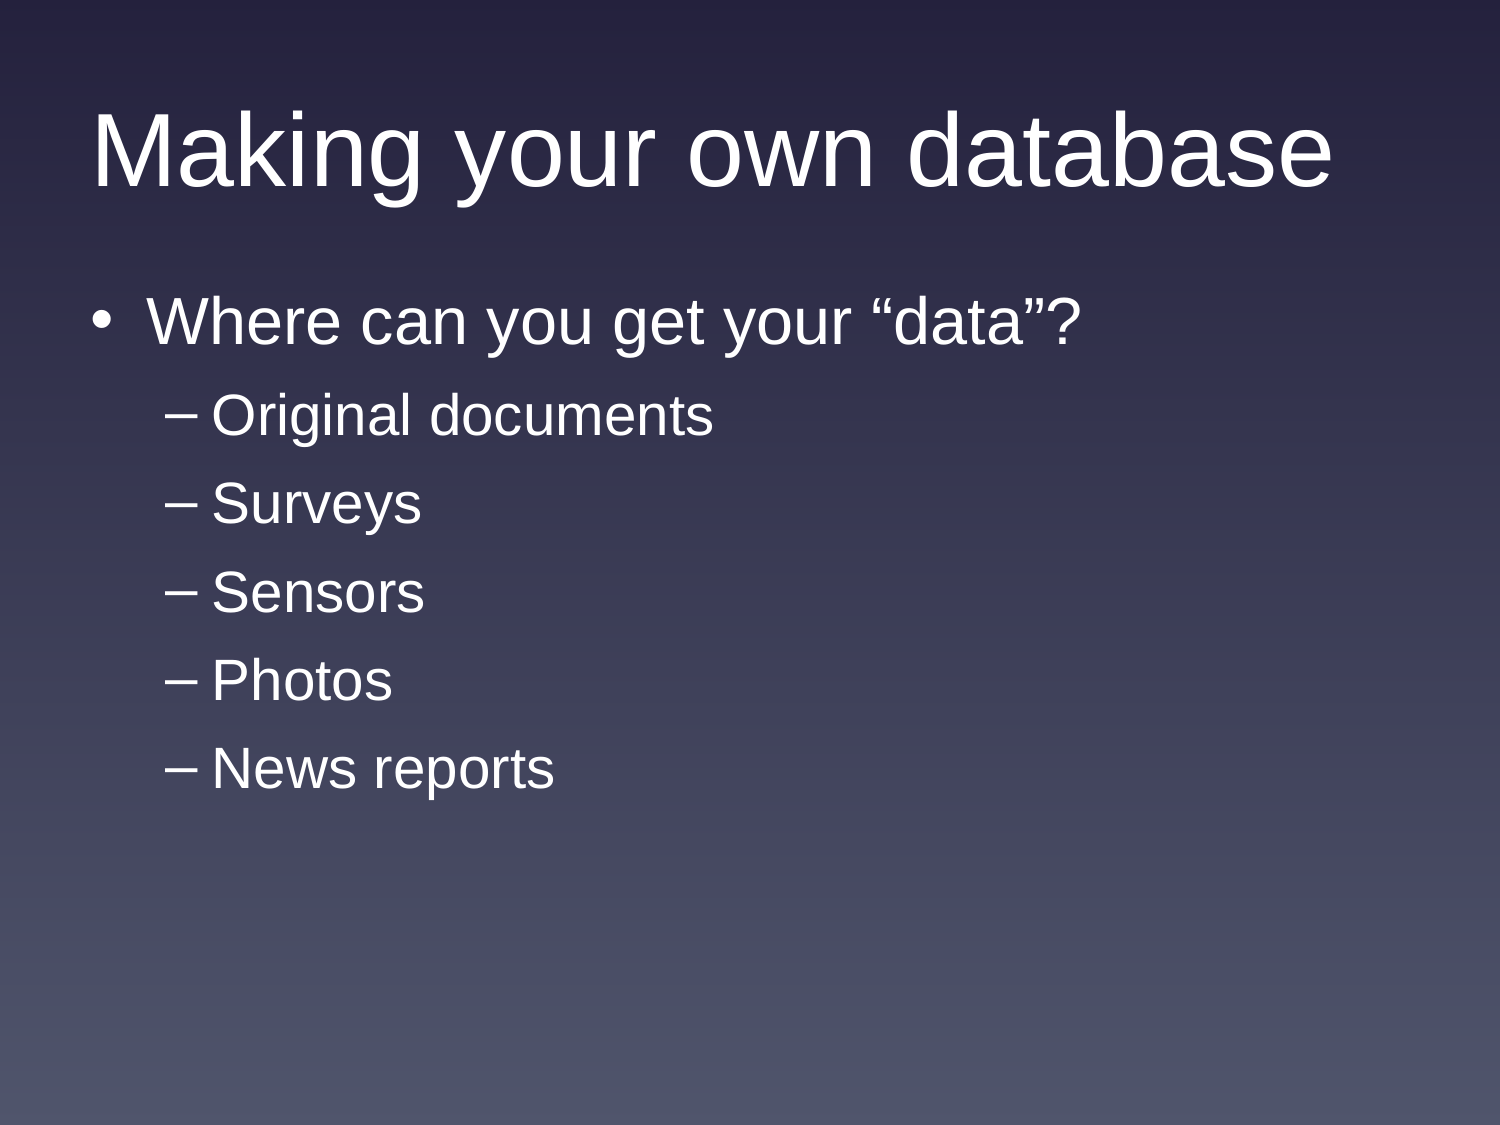

# Making your own database
Where can you get your “data”?
Original documents
Surveys
Sensors
Photos
News reports